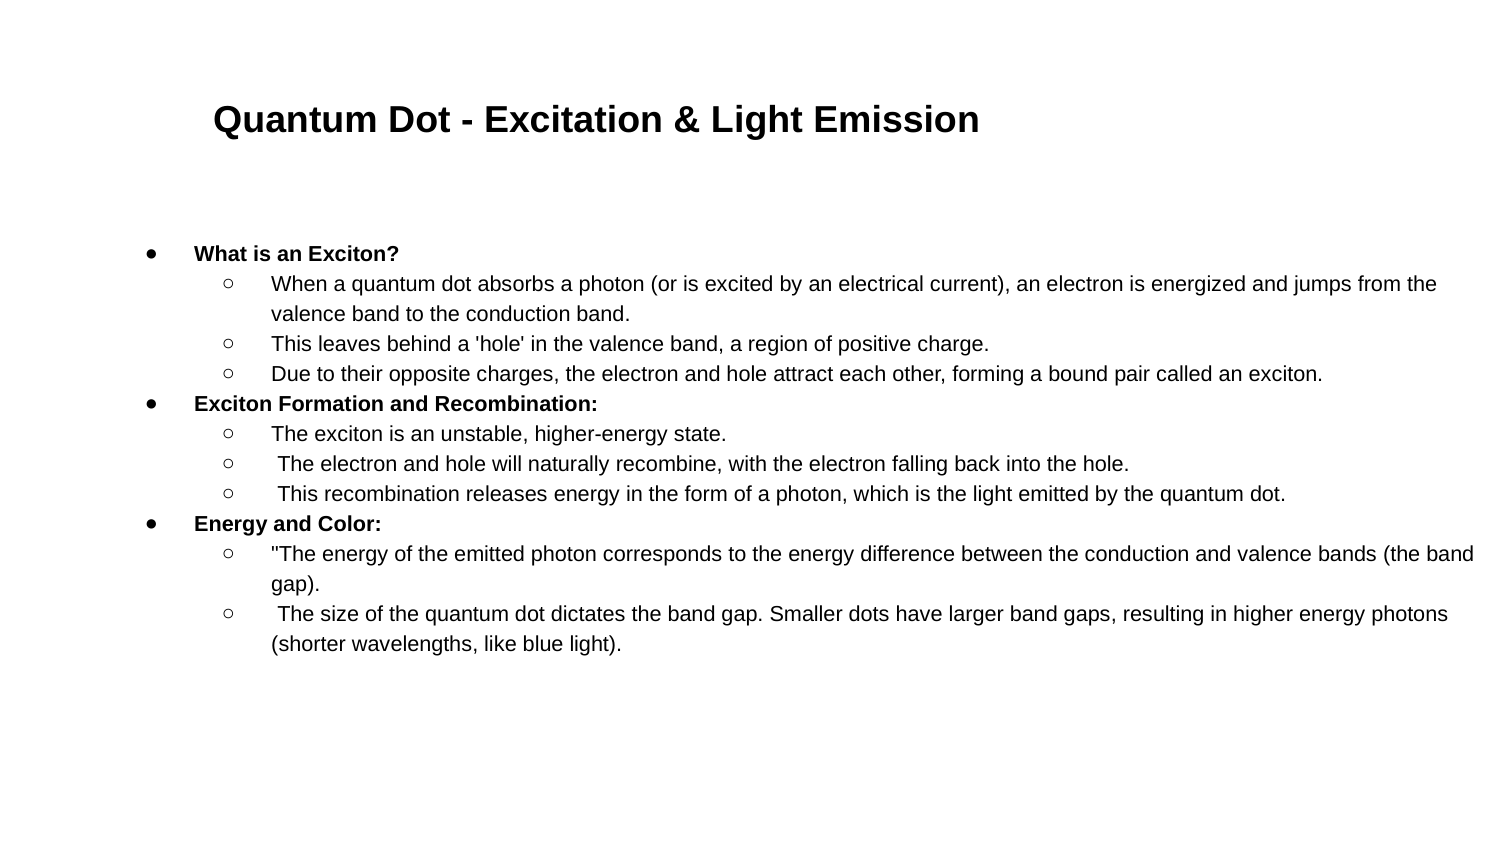

# Quantum Dot - Excitation & Light Emission

What is an Exciton?
When a quantum dot absorbs a photon (or is excited by an electrical current), an electron is energized and jumps from the valence band to the conduction band.
This leaves behind a 'hole' in the valence band, a region of positive charge.
Due to their opposite charges, the electron and hole attract each other, forming a bound pair called an exciton.
Exciton Formation and Recombination:
The exciton is an unstable, higher-energy state.
 The electron and hole will naturally recombine, with the electron falling back into the hole.
 This recombination releases energy in the form of a photon, which is the light emitted by the quantum dot.
Energy and Color:
"The energy of the emitted photon corresponds to the energy difference between the conduction and valence bands (the band gap).
 The size of the quantum dot dictates the band gap. Smaller dots have larger band gaps, resulting in higher energy photons (shorter wavelengths, like blue light).